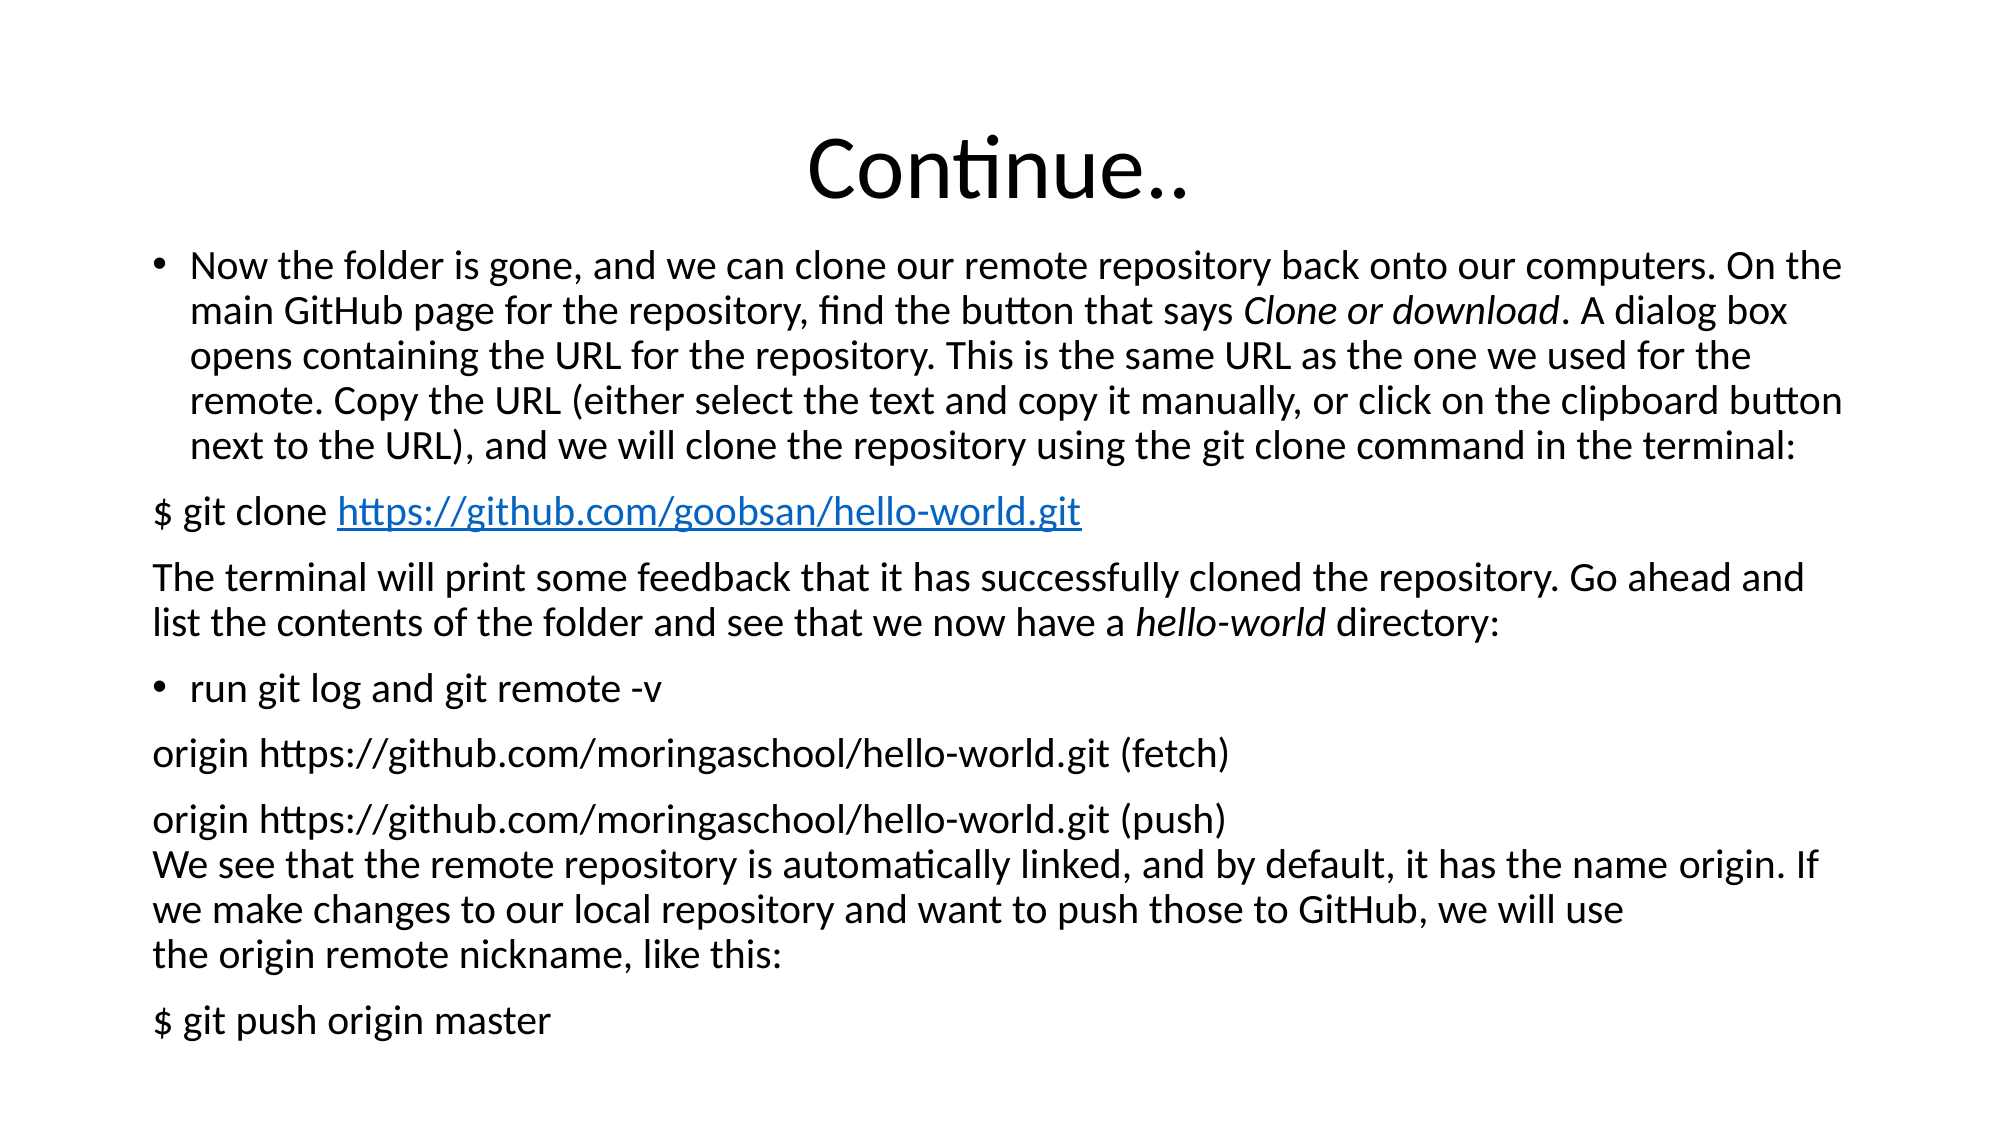

Continue..
Now the folder is gone, and we can clone our remote repository back onto our computers. On the main GitHub page for the repository, find the button that says Clone or download. A dialog box opens containing the URL for the repository. This is the same URL as the one we used for the remote. Copy the URL (either select the text and copy it manually, or click on the clipboard button next to the URL), and we will clone the repository using the git clone command in the terminal:
$ git clone https://github.com/goobsan/hello-world.git
The terminal will print some feedback that it has successfully cloned the repository. Go ahead and list the contents of the folder and see that we now have a hello-world directory:
run git log and git remote -v
origin https://github.com/moringaschool/hello-world.git (fetch)
origin https://github.com/moringaschool/hello-world.git (push)
We see that the remote repository is automatically linked, and by default, it has the name origin. If we make changes to our local repository and want to push those to GitHub, we will use the origin remote nickname, like this:
$ git push origin master